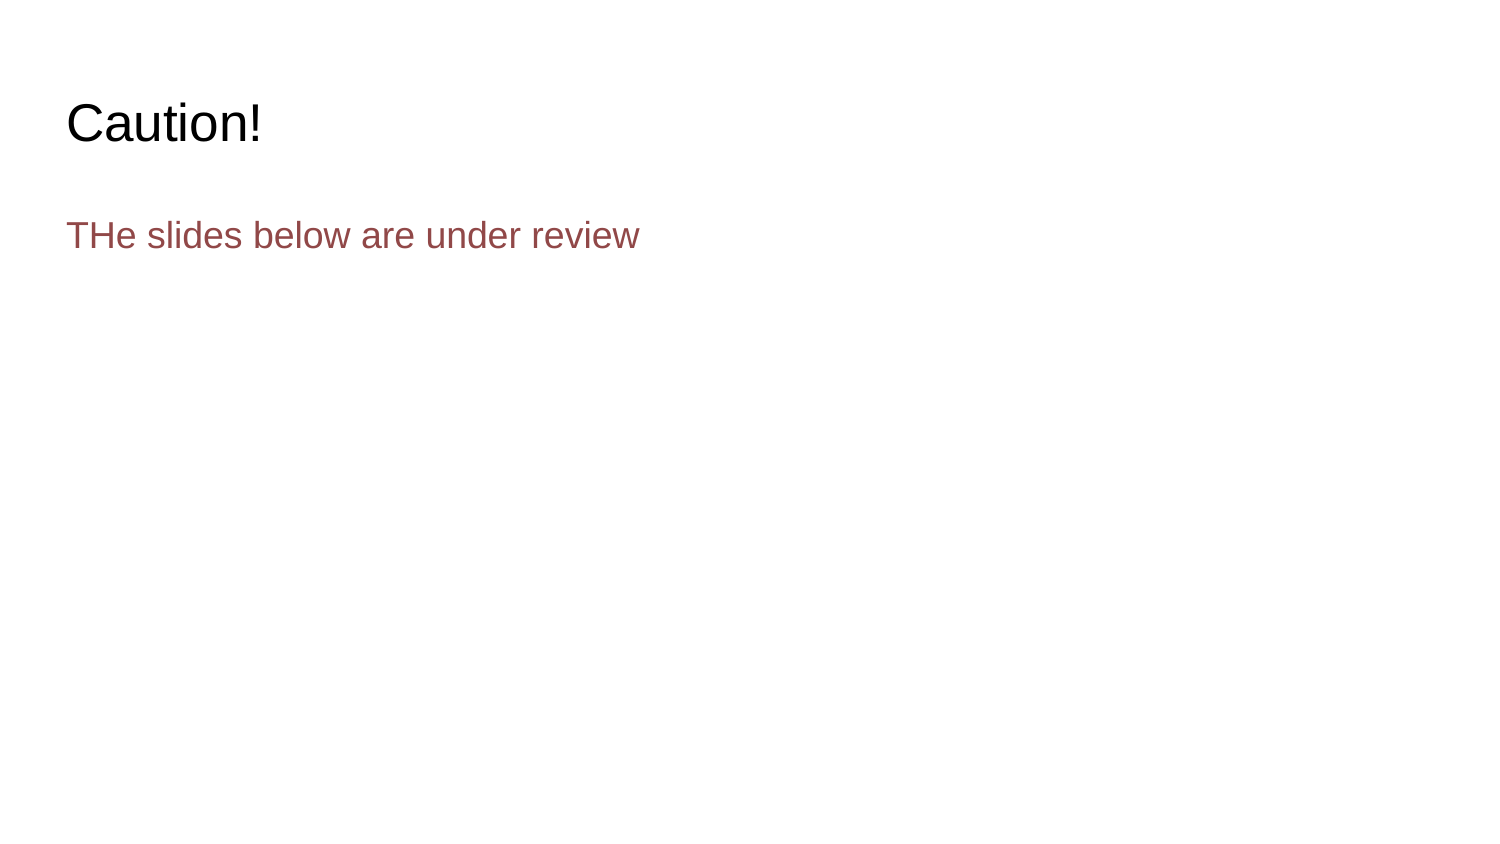

# Caution!
THe slides below are under review